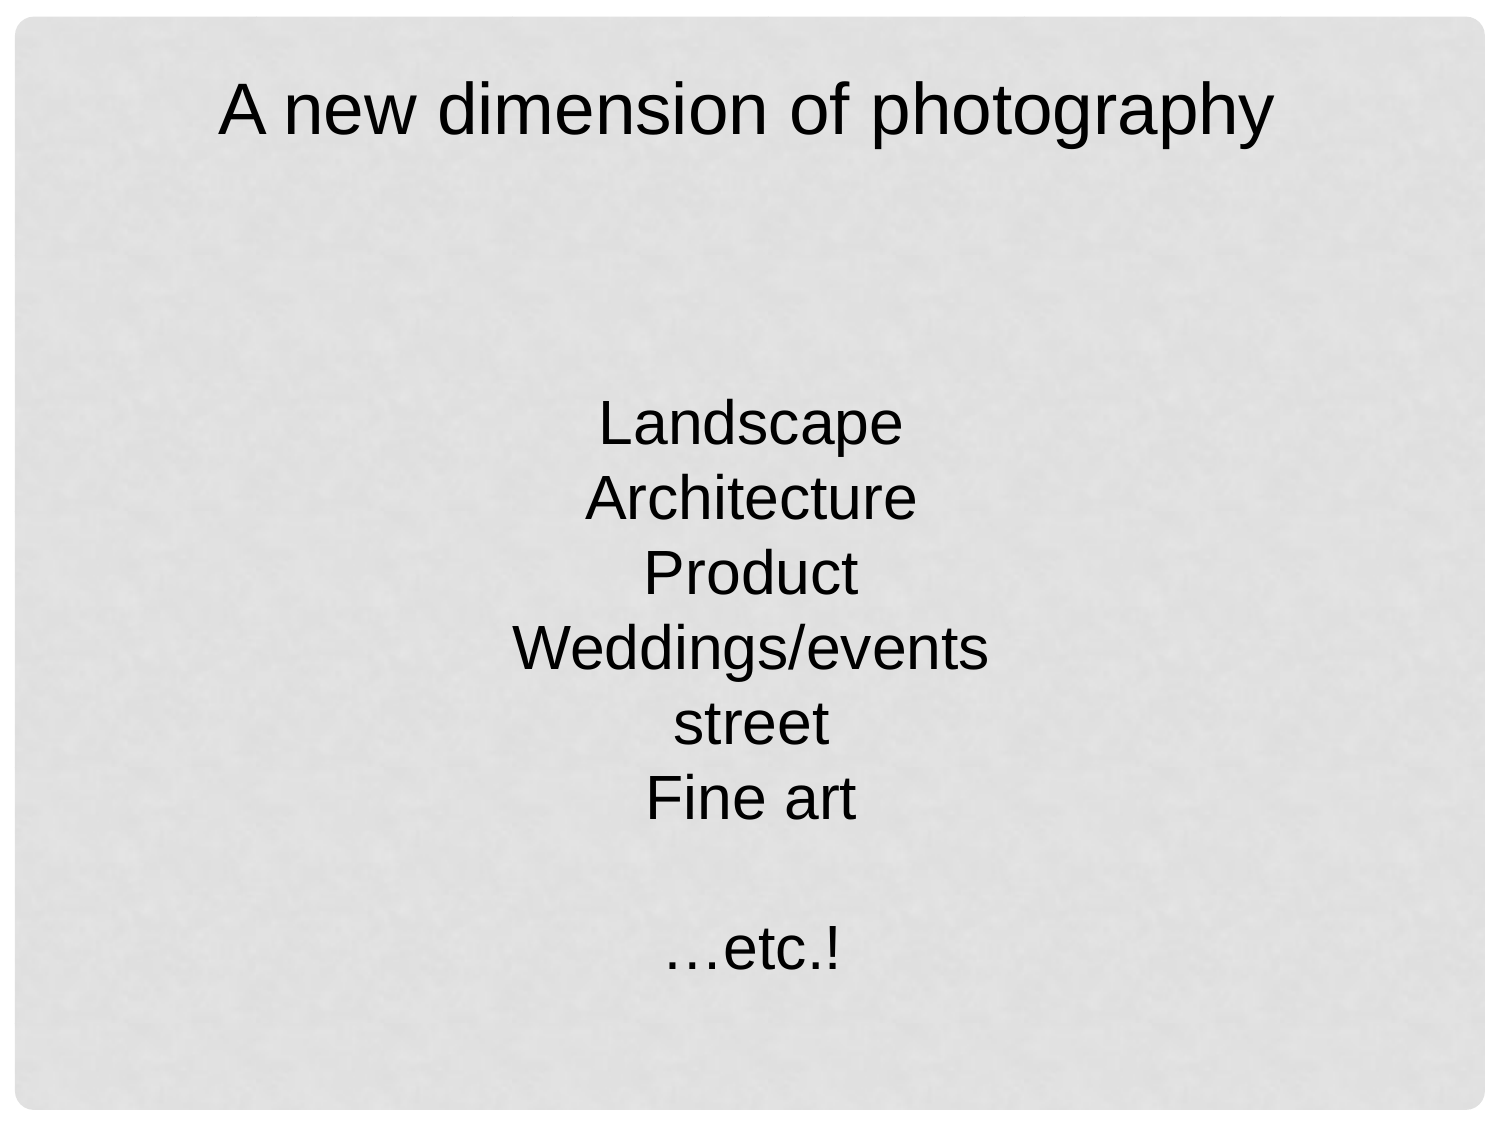

A new dimension of photography
Landscape
Architecture
Product
Weddings/events
street
Fine art

…etc.!